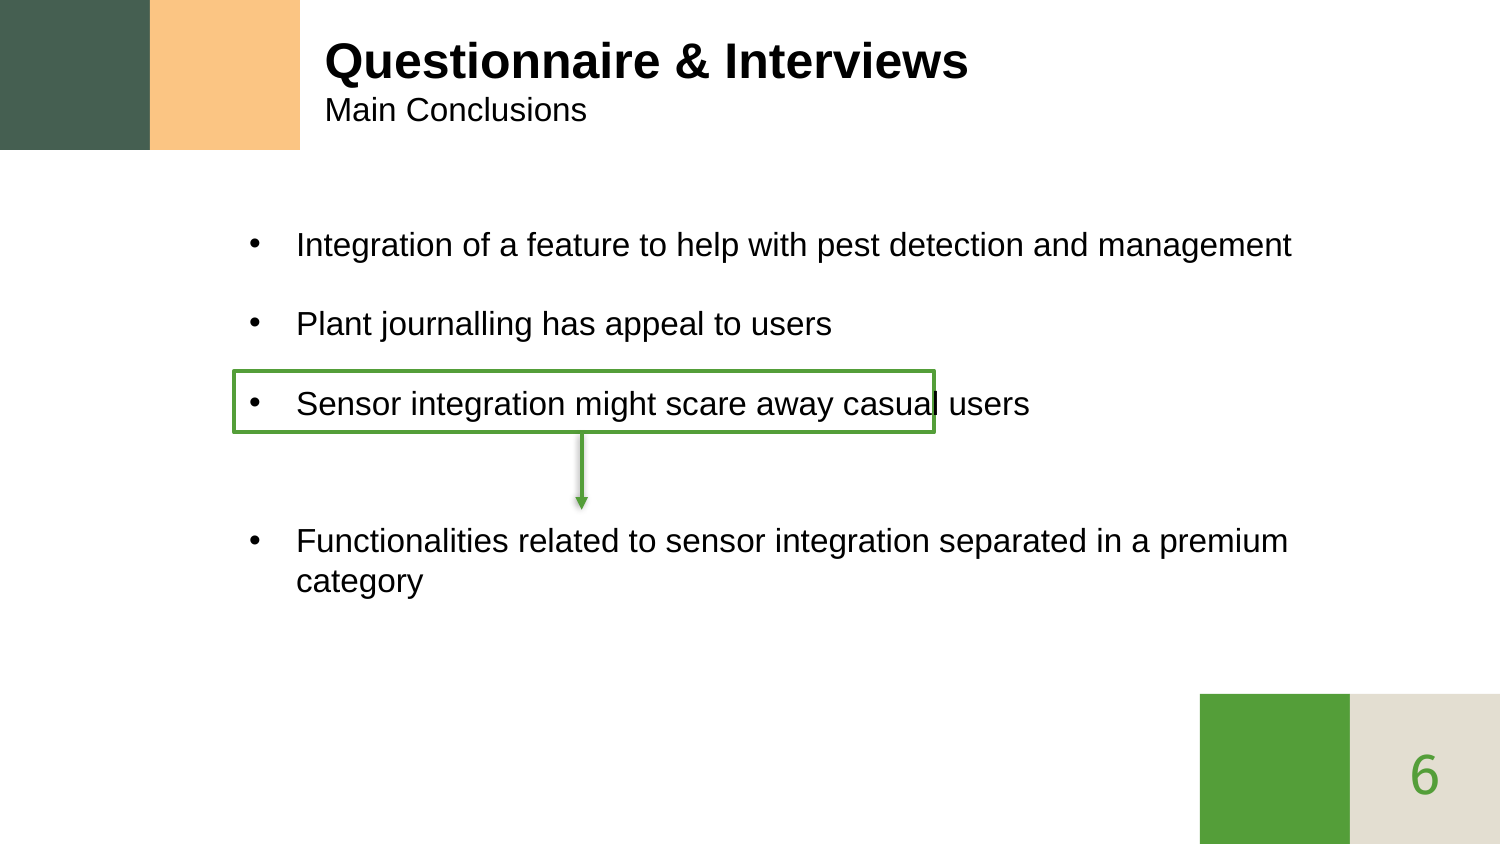

Questionnaire & Interviews
Main Conclusions
Integration of a feature to help with pest detection and management

Plant journalling has appeal to users

Sensor integration might scare away casual users

Functionalities related to sensor integration separated in a premium category
6